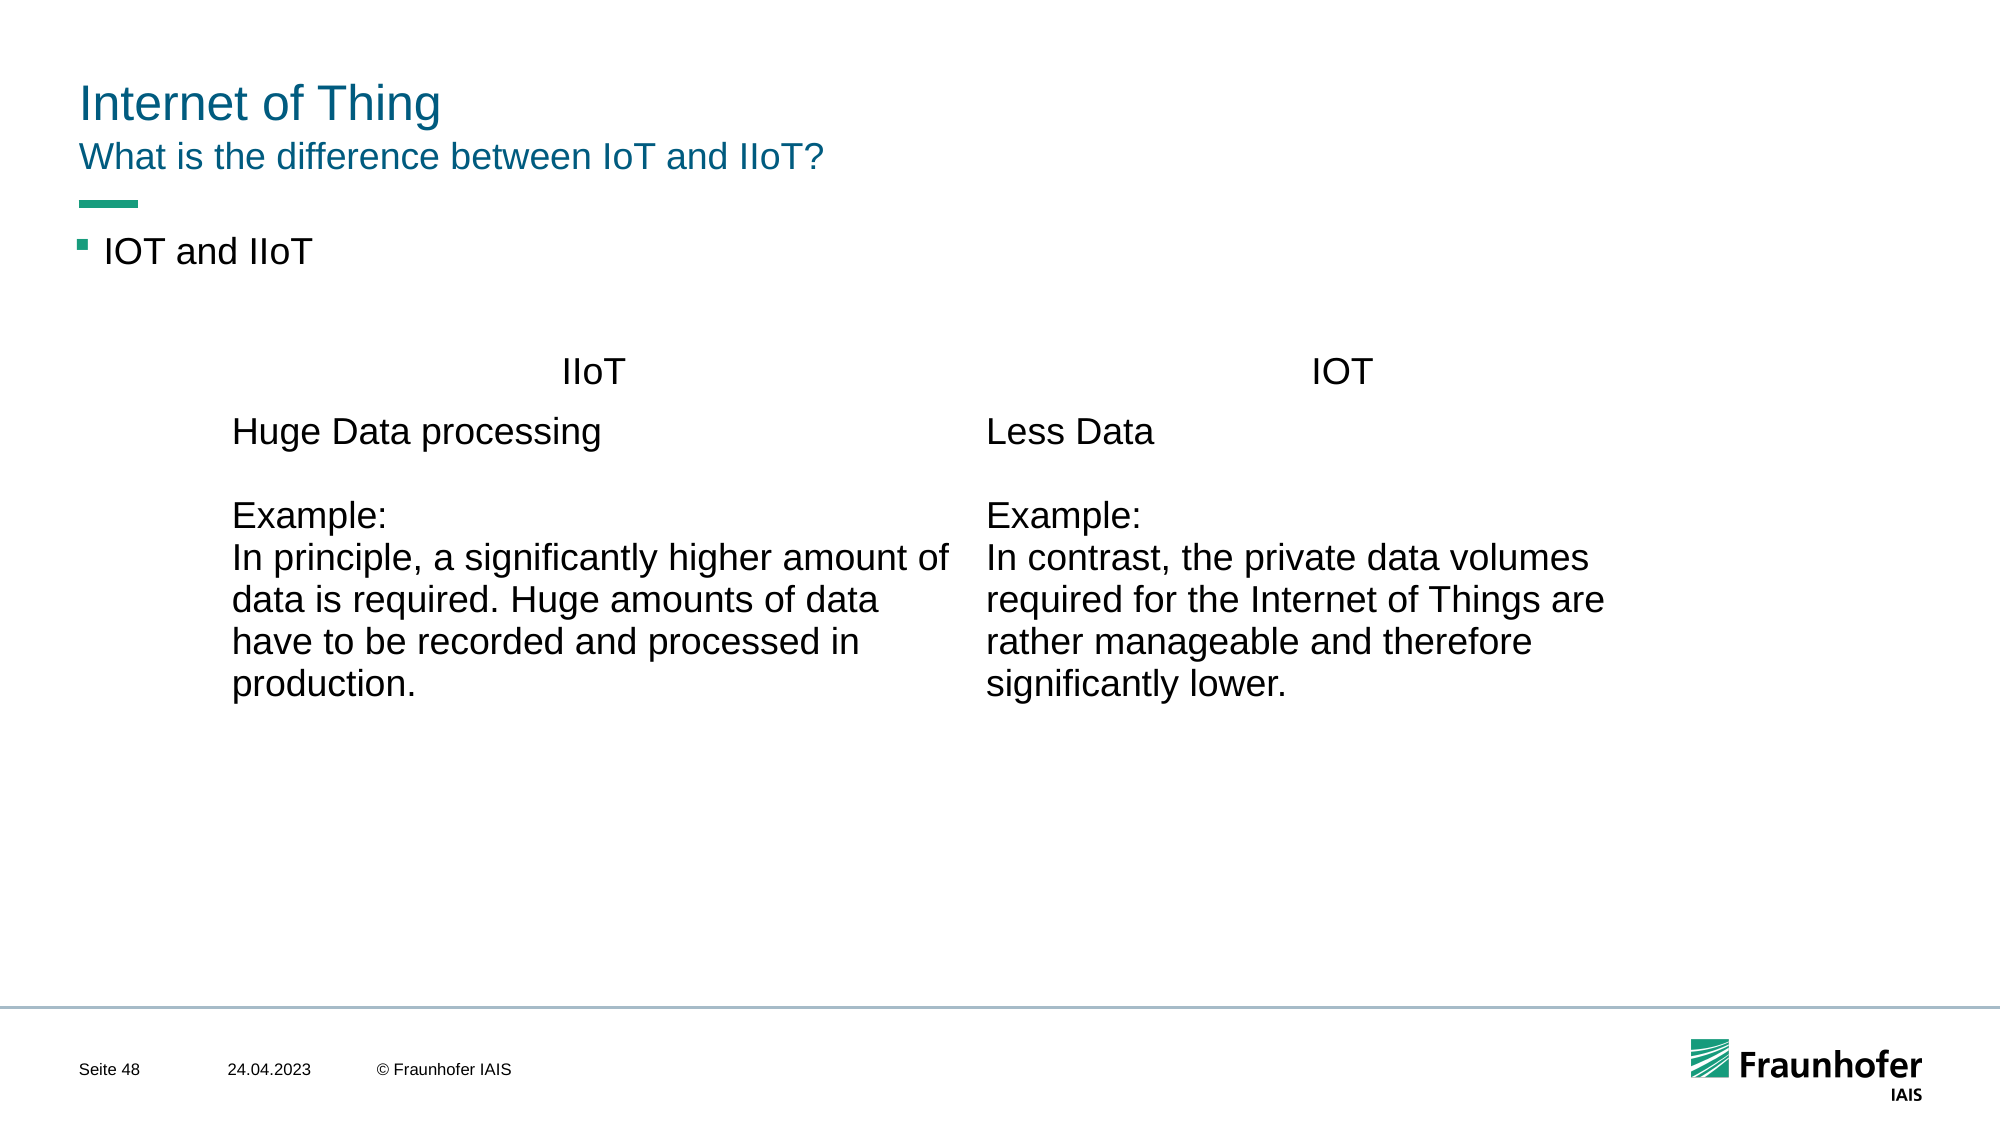

# Internet of Thing
What is the difference between IoT and IIoT?
IOT and IIoT

| IIoT | IOT |
| --- | --- |
| Huge Data processing Example: In principle, a significantly higher amount of data is required. Huge amounts of data have to be recorded and processed in production. | Less Data Example: In contrast, the private data volumes required for the Internet of Things are rather manageable and therefore significantly lower. |
Seite 48
24.04.2023
© Fraunhofer IAIS